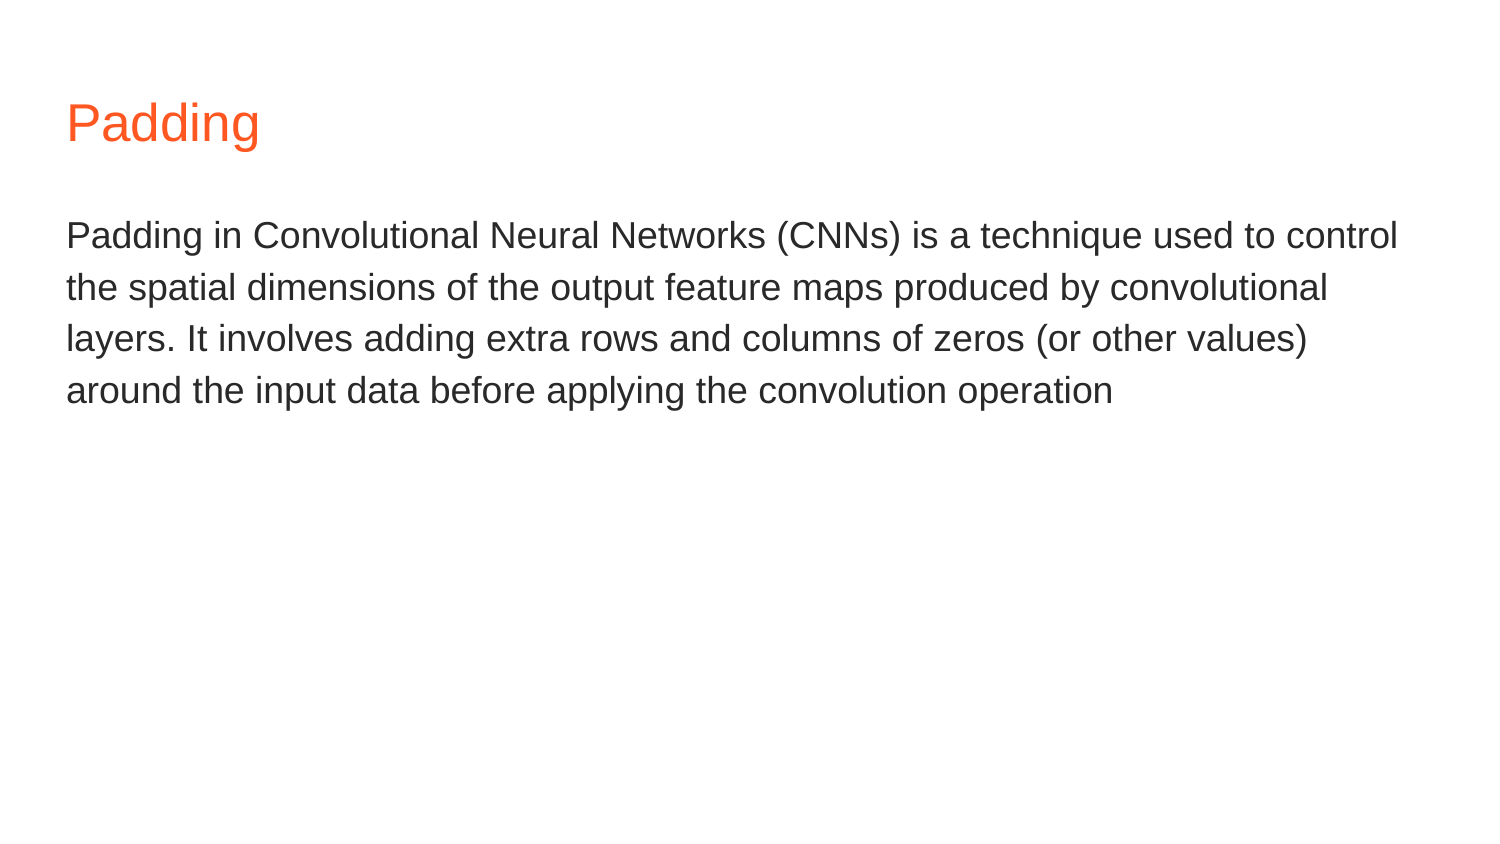

# Padding
Padding in Convolutional Neural Networks (CNNs) is a technique used to control the spatial dimensions of the output feature maps produced by convolutional layers. It involves adding extra rows and columns of zeros (or other values) around the input data before applying the convolution operation